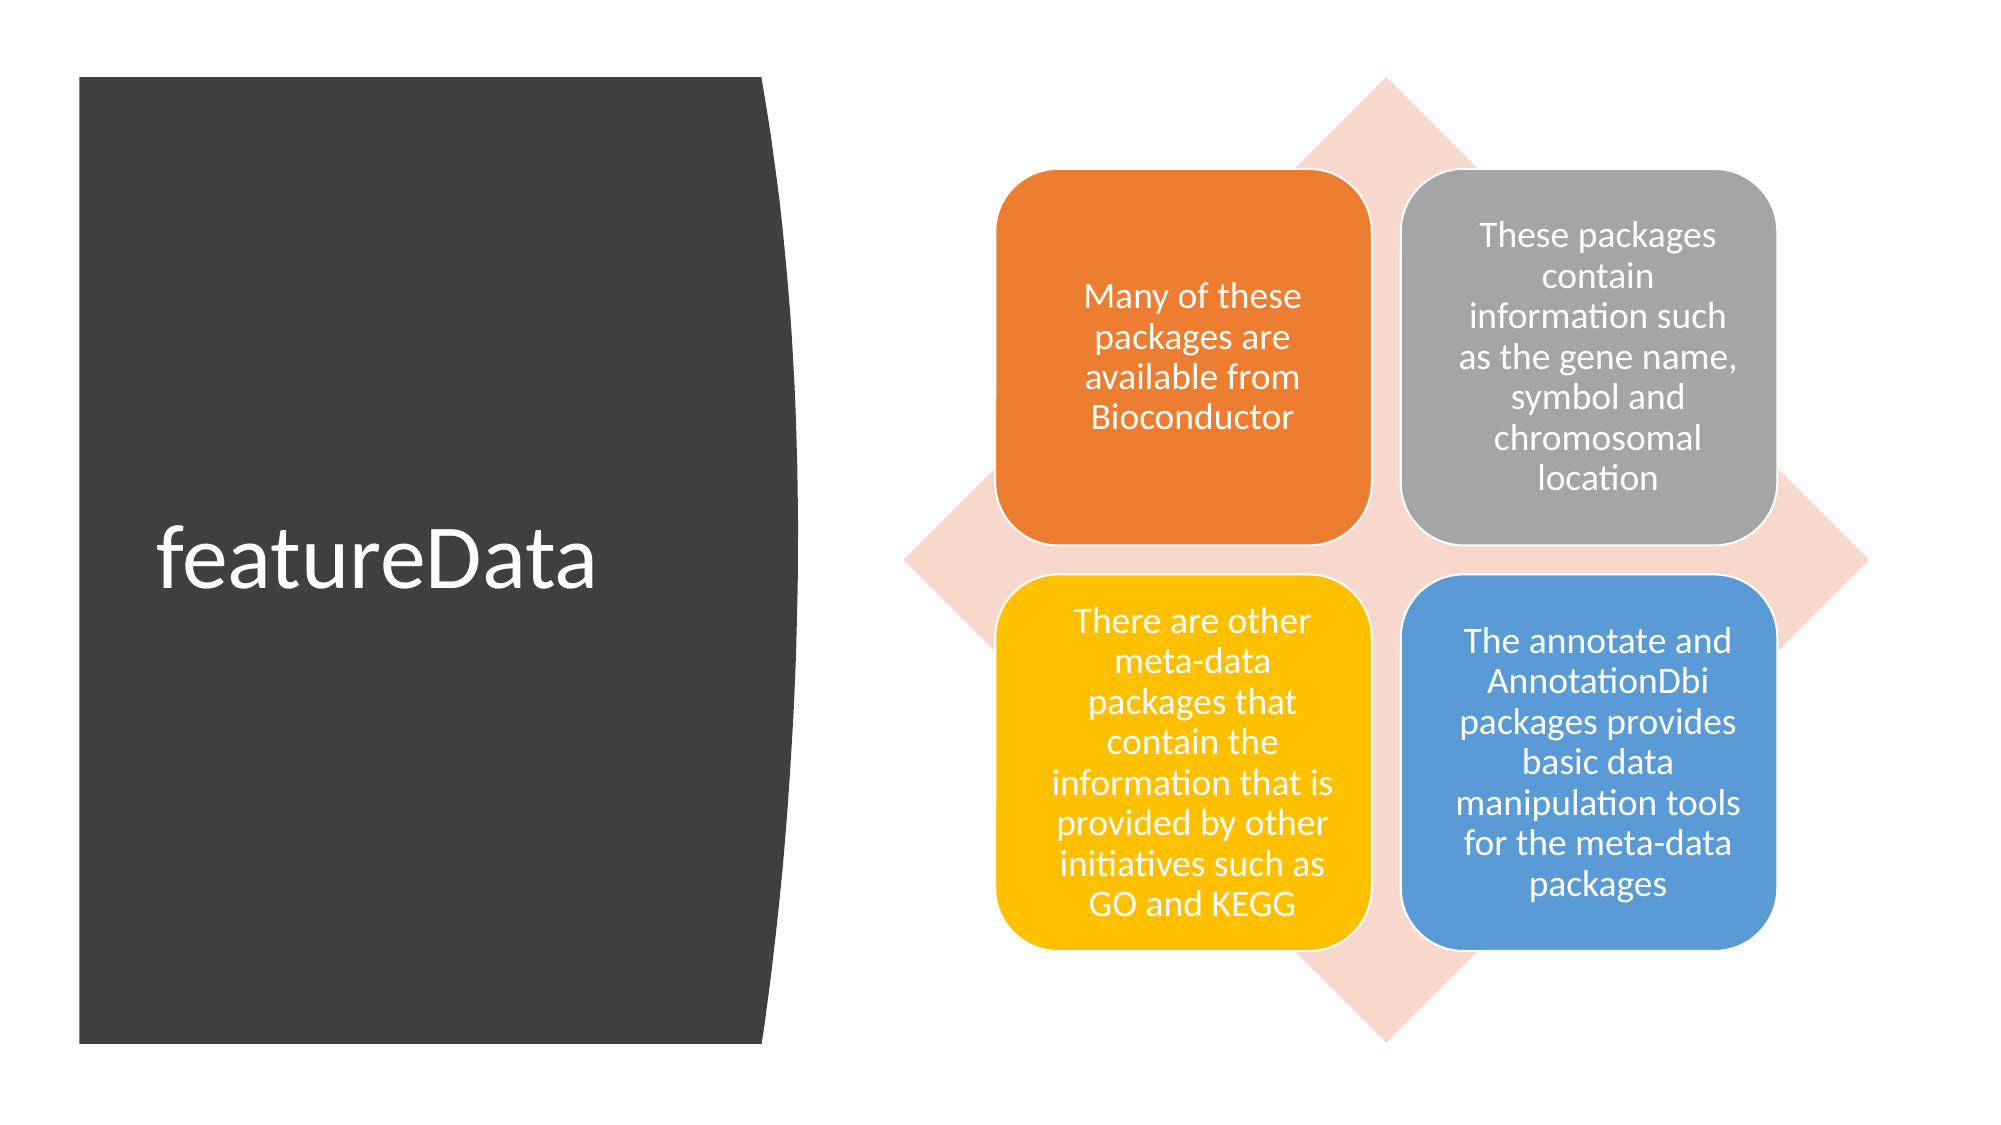

Many of these packages are available from Bioconductor
These packages contain information such as the gene name, symbol and chromosomal location
There are other meta-data packages that contain the information that is provided by other initiatives such as GO and KEGG
The annotate and AnnotationDbi packages provides basic data manipulation tools for the meta-data packages

# featureData